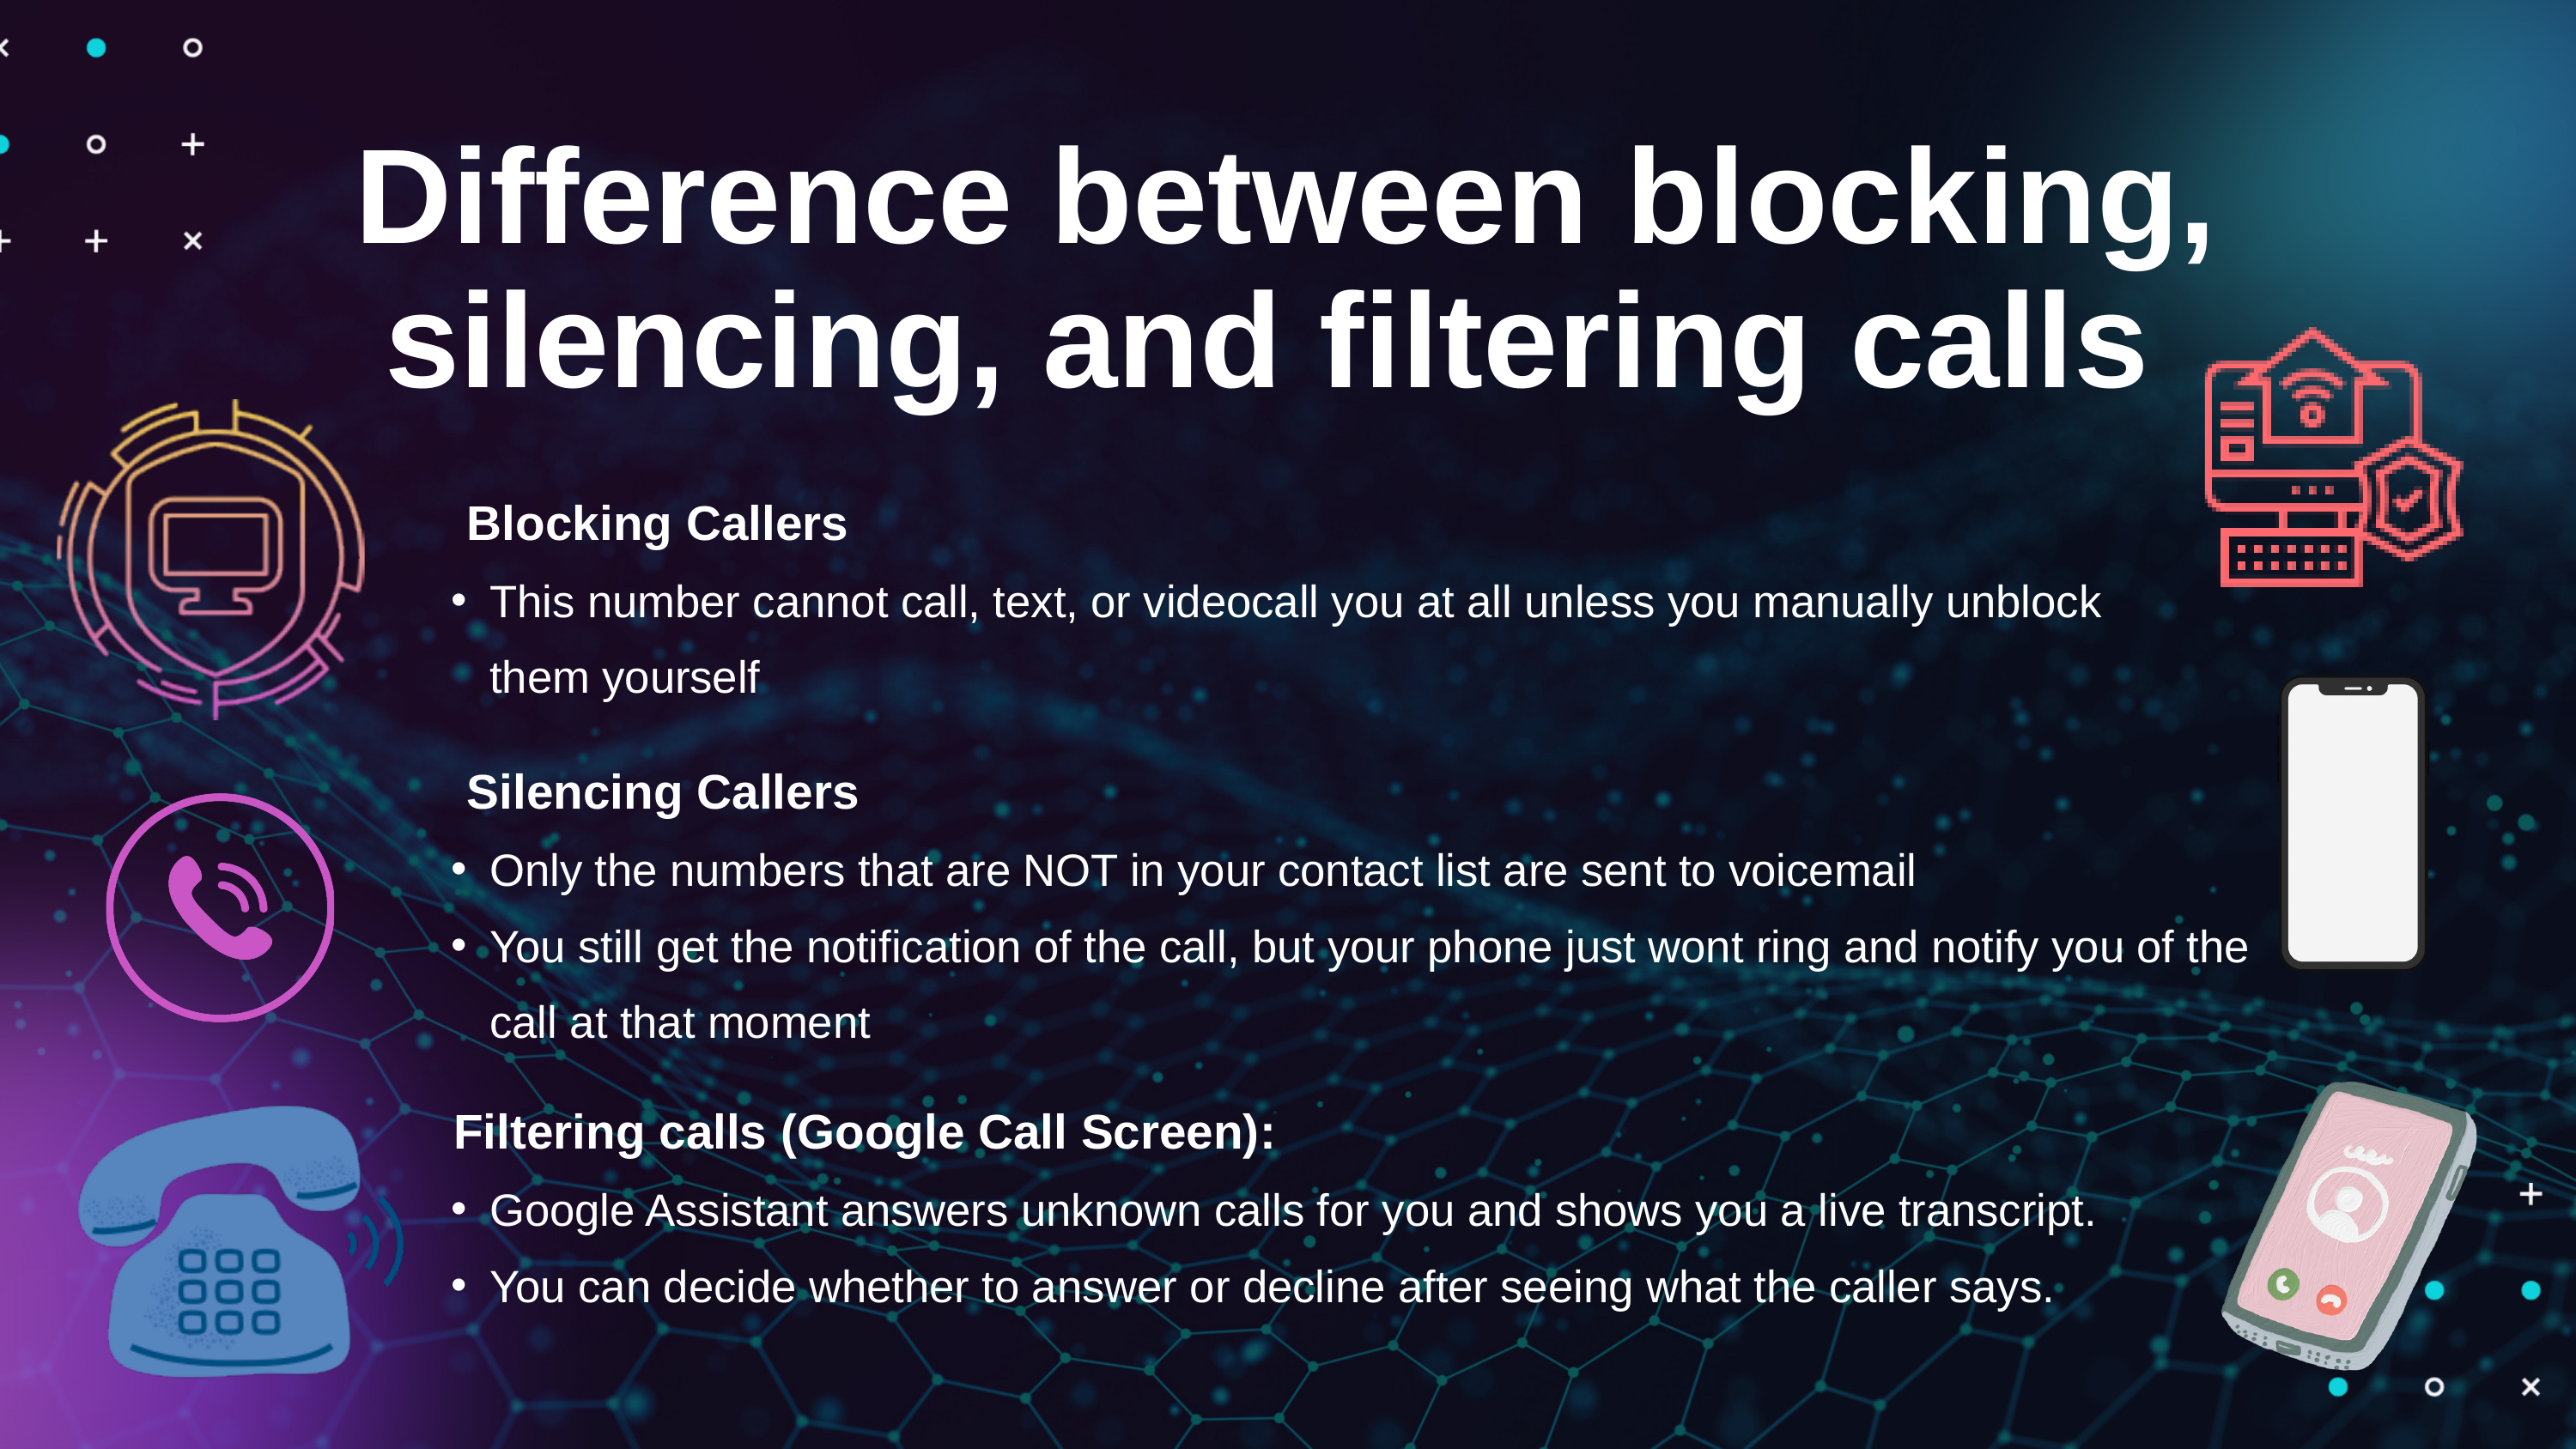

Difference between blocking, silencing, and filtering calls

    Blocking Callers
This number cannot call, text, or videocall you at all unless you manually unblock them yourself

    Silencing Callers
Only the numbers that are NOT in your contact list are sent to voicemail
You still get the notification of the call, but your phone just wont ring and notify you of the call at that moment

   Filtering calls (Google Call Screen):
Google Assistant answers unknown calls for you and shows you a live transcript.
You can decide whether to answer or decline after seeing what the caller says.